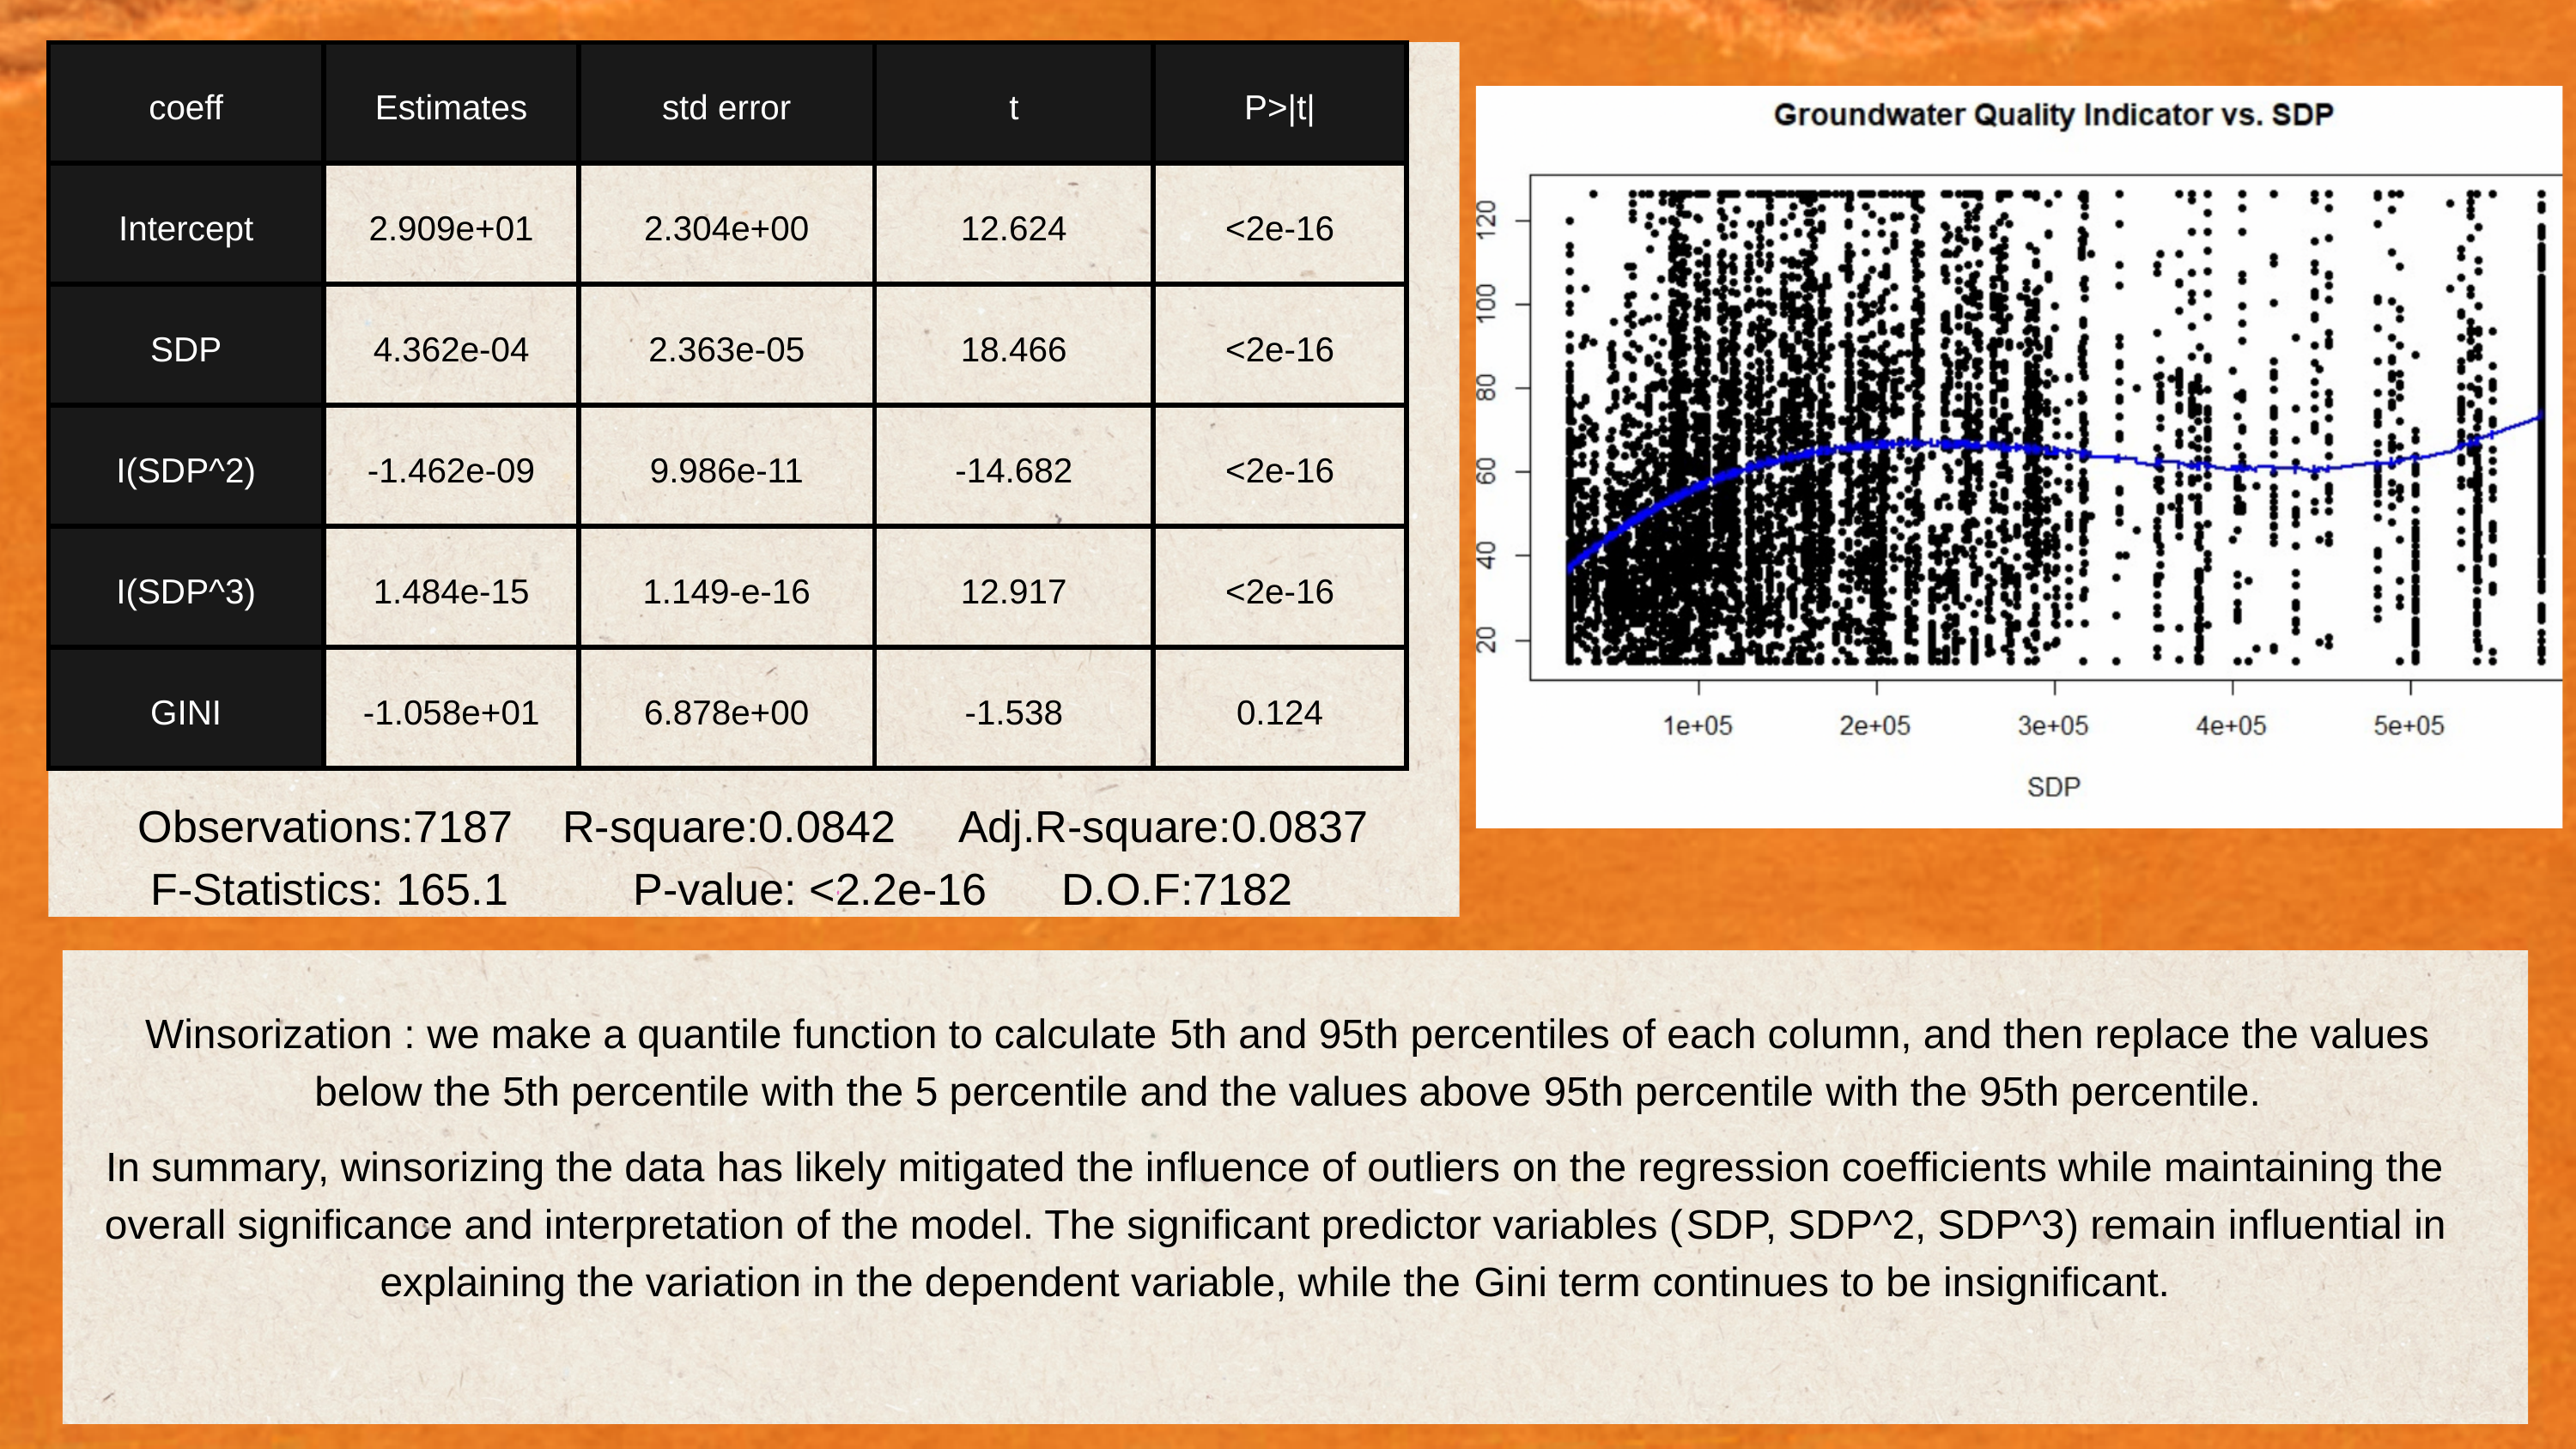

| coeff | Estimates | std error | t | P>|t| |
| --- | --- | --- | --- | --- |
| Intercept | 2.909e+01 | 2.304e+00 | 12.624 | <2e-16 |
| SDP | 4.362e-04 | 2.363e-05 | 18.466 | <2e-16 |
| I(SDP^2) | -1.462e-09 | 9.986e-11 | -14.682 | <2e-16 |
| I(SDP^3) | 1.484e-15 | 1.149-e-16 | 12.917 | <2e-16 |
| GINI | -1.058e+01 | 6.878e+00 | -1.538 | 0.124 |

        Observations:7187    R-square:0.0842     Adj.R-square:0.0837
   F-Statistics: 165.1          P-value: <2.2e-16      D.O.F:7182

Winsorization : we make a quantile function to calculate 5th and 95th percentiles of each column, and then replace the values below the 5th percentile with the 5 percentile and the values above 95th percentile with the 95th percentile.

In summary, winsorizing the data has likely mitigated the influence of outliers on the regression coefficients while maintaining the overall significance and interpretation of the model. The significant predictor variables (SDP, SDP^2, SDP^3) remain influential in explaining the variation in the dependent variable, while the Gini term continues to be insignificant.